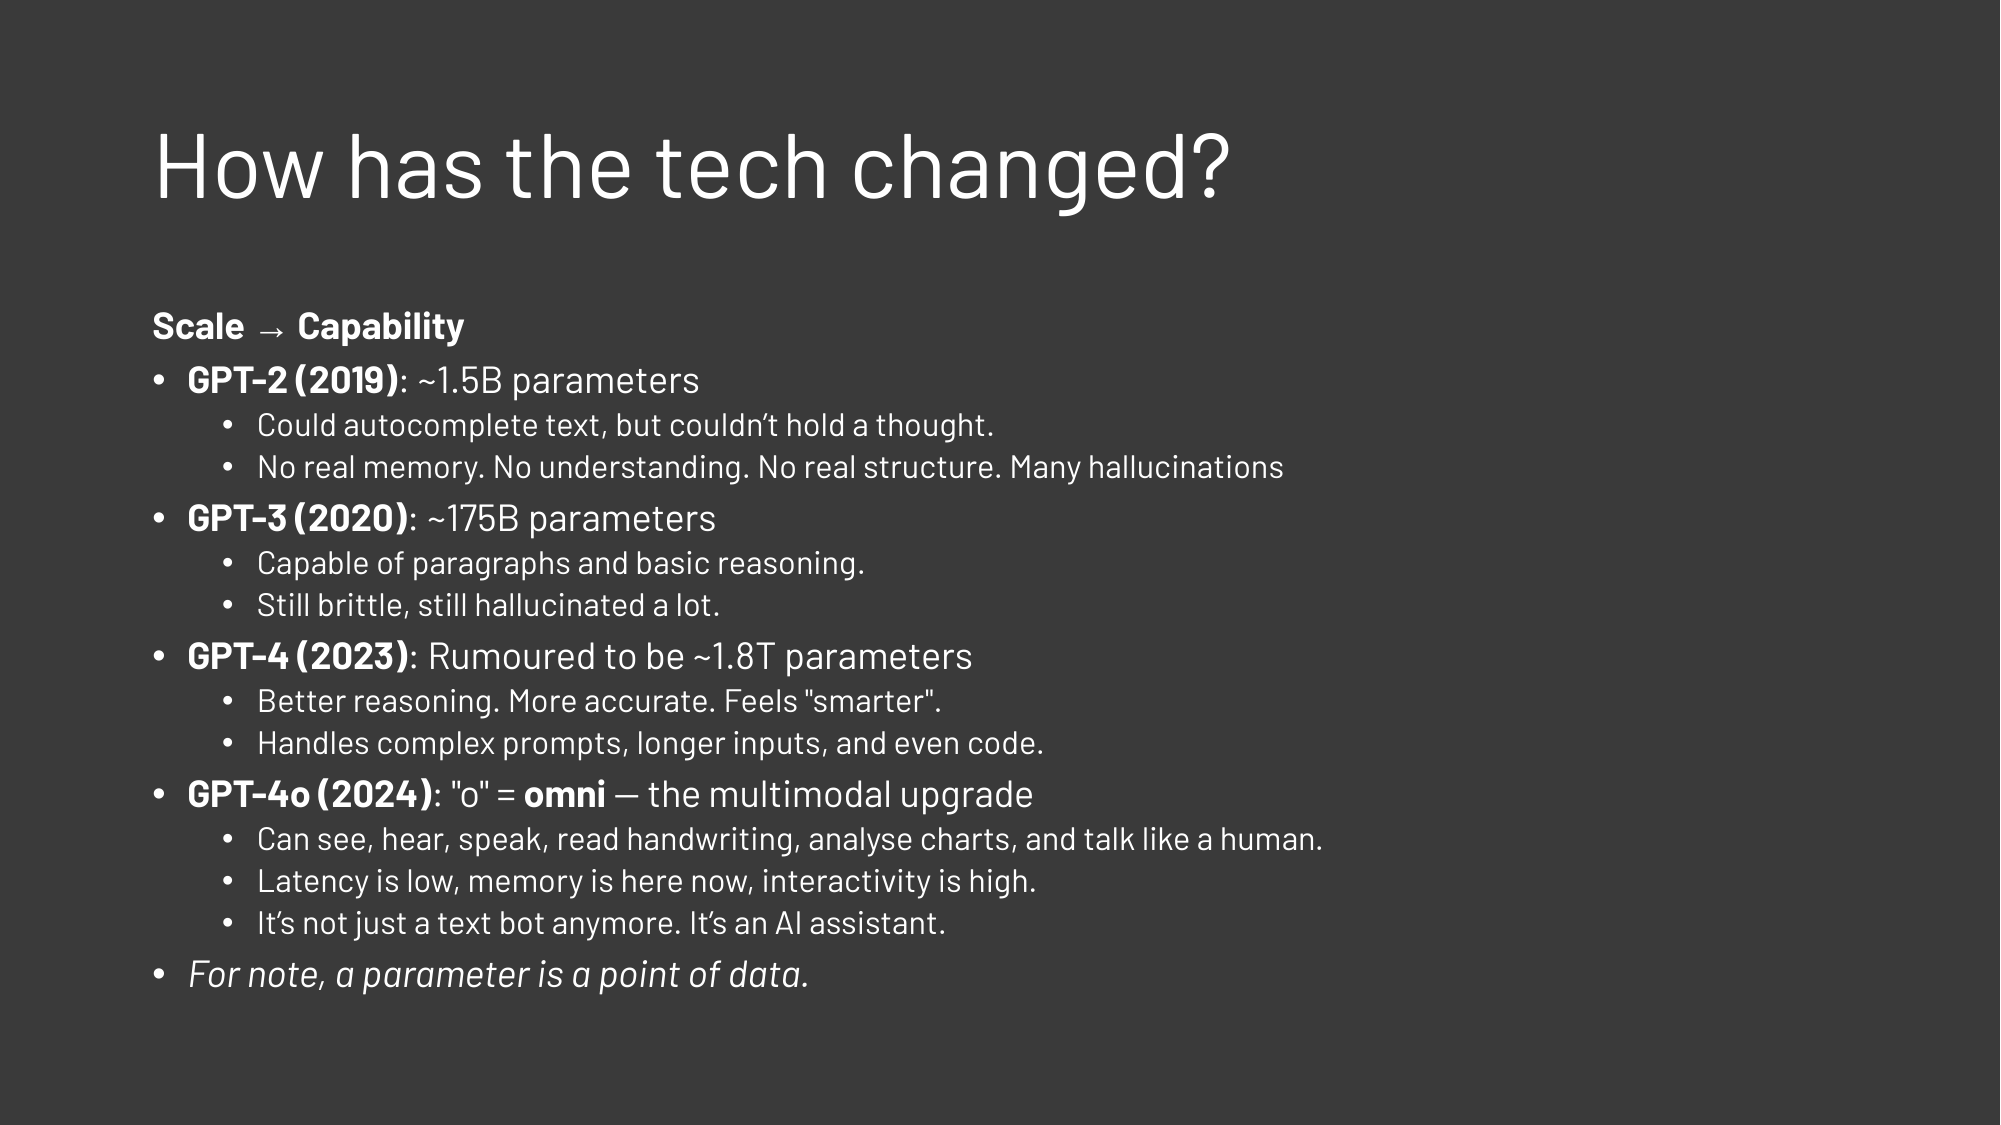

# How has the tech changed?
Scale → Capability
GPT-2 (2019): ~1.5B parameters
Could autocomplete text, but couldn’t hold a thought.
No real memory. No understanding. No real structure. Many hallucinations
GPT-3 (2020): ~175B parameters
Capable of paragraphs and basic reasoning.
Still brittle, still hallucinated a lot.
GPT-4 (2023): Rumoured to be ~1.8T parameters
Better reasoning. More accurate. Feels "smarter".
Handles complex prompts, longer inputs, and even code.
GPT-4o (2024): "o" = omni — the multimodal upgrade
Can see, hear, speak, read handwriting, analyse charts, and talk like a human.
Latency is low, memory is here now, interactivity is high.
It’s not just a text bot anymore. It’s an AI assistant.
For note, a parameter is a point of data.